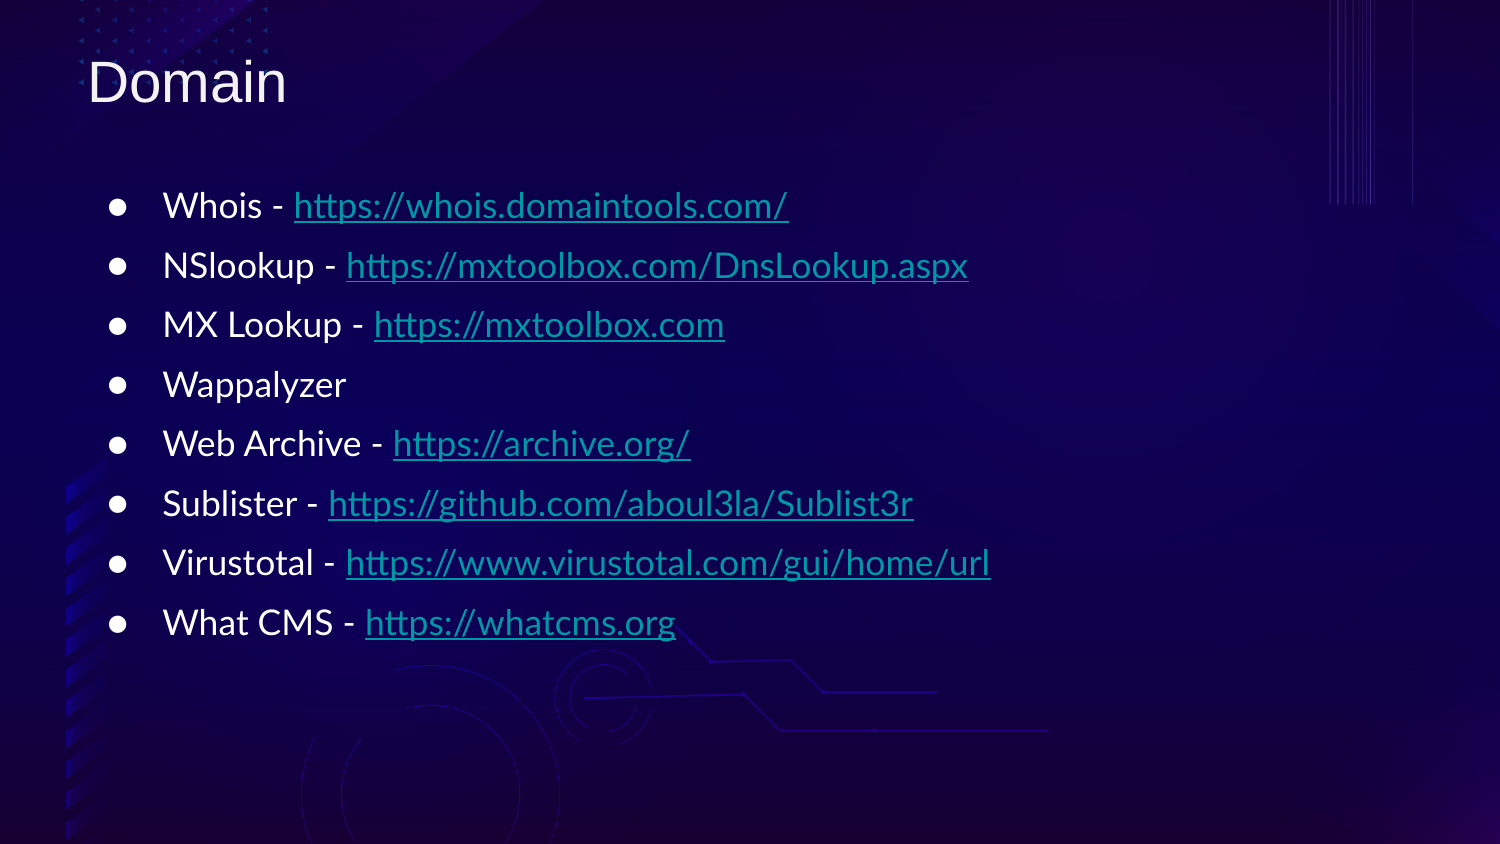

Domain
Whois - https://whois.domaintools.com/
NSlookup - https://mxtoolbox.com/DnsLookup.aspx
MX Lookup - https://mxtoolbox.com
Wappalyzer
Web Archive - https://archive.org/
Sublister - https://github.com/aboul3la/Sublist3r
Virustotal - https://www.virustotal.com/gui/home/url
What CMS - https://whatcms.org